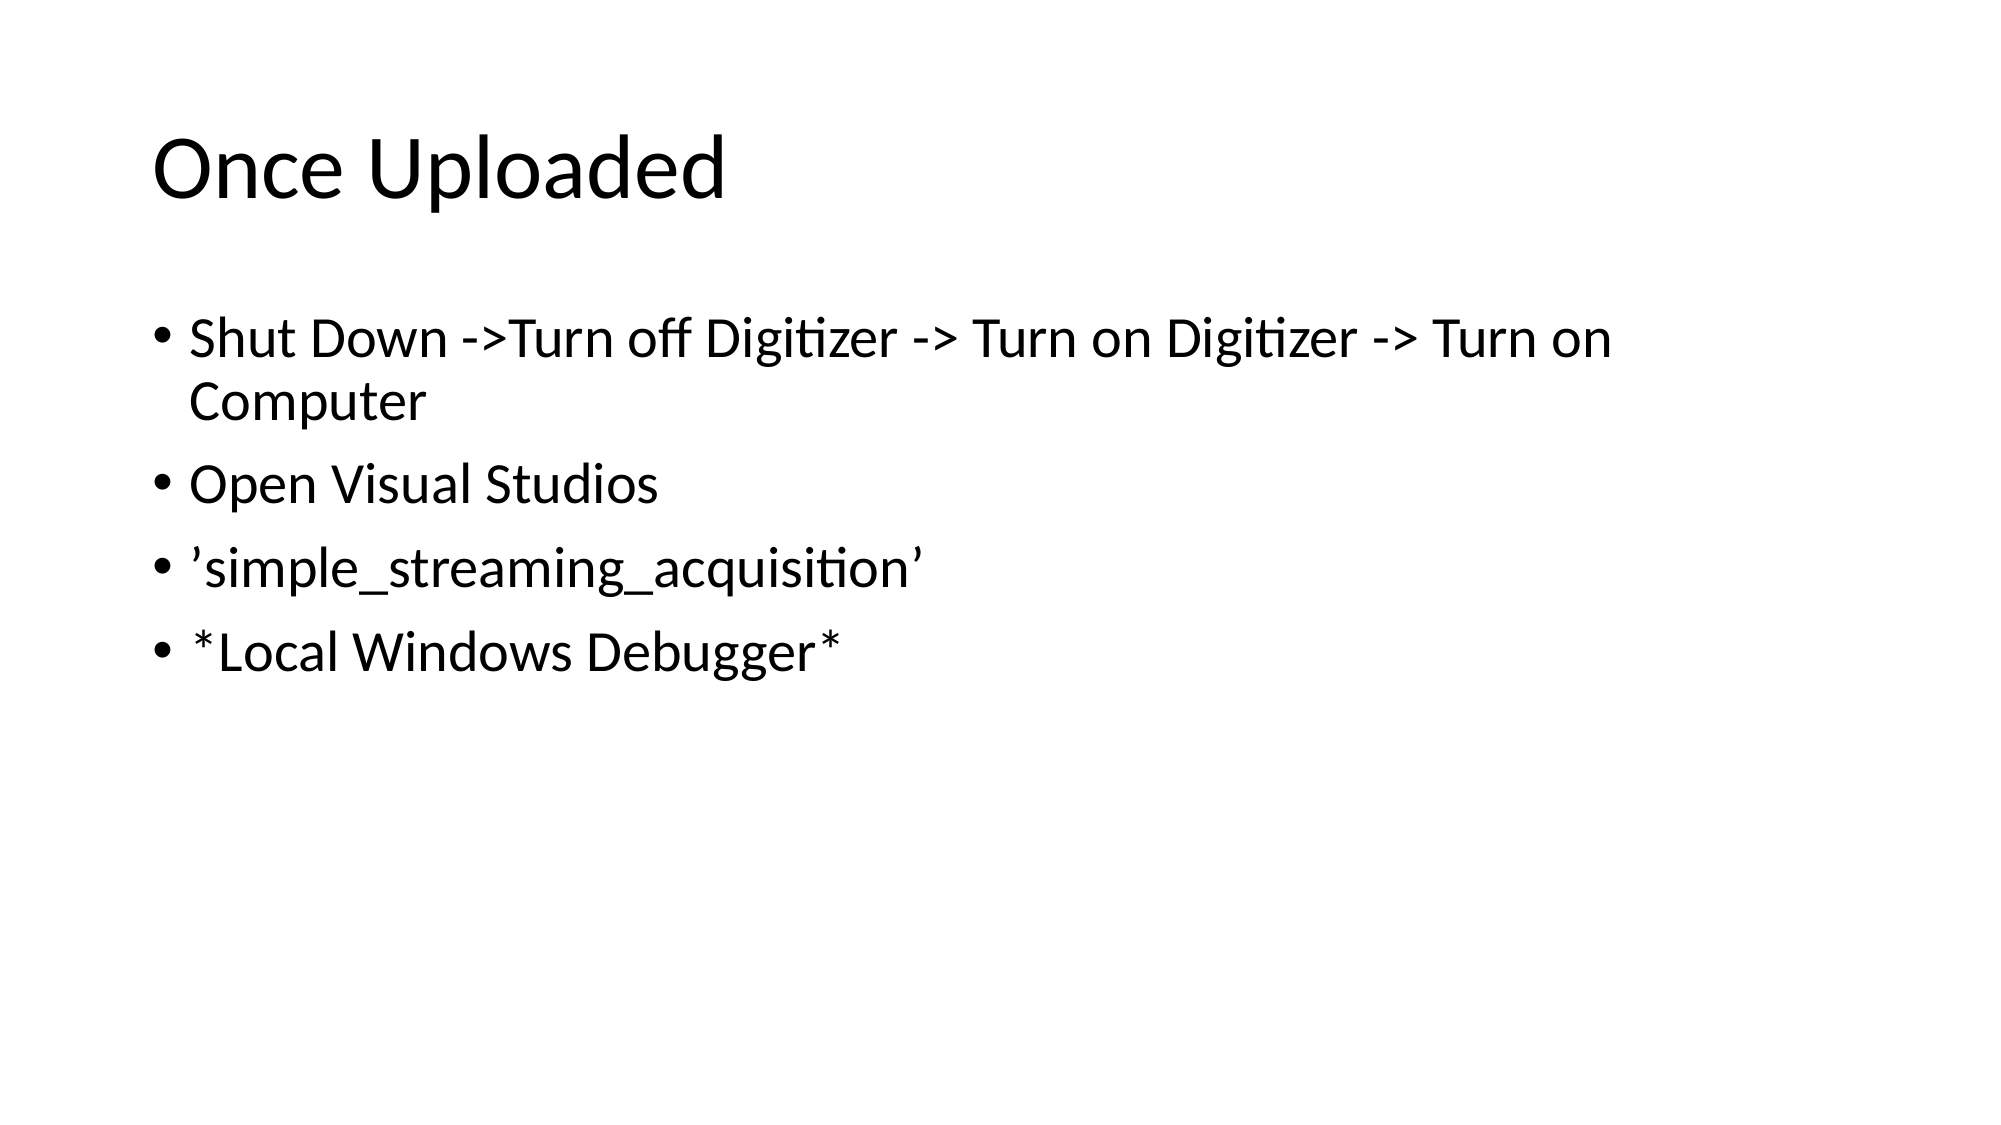

# Once Uploaded
Shut Down ->Turn off Digitizer -> Turn on Digitizer -> Turn on Computer
Open Visual Studios
’simple_streaming_acquisition’
*Local Windows Debugger*